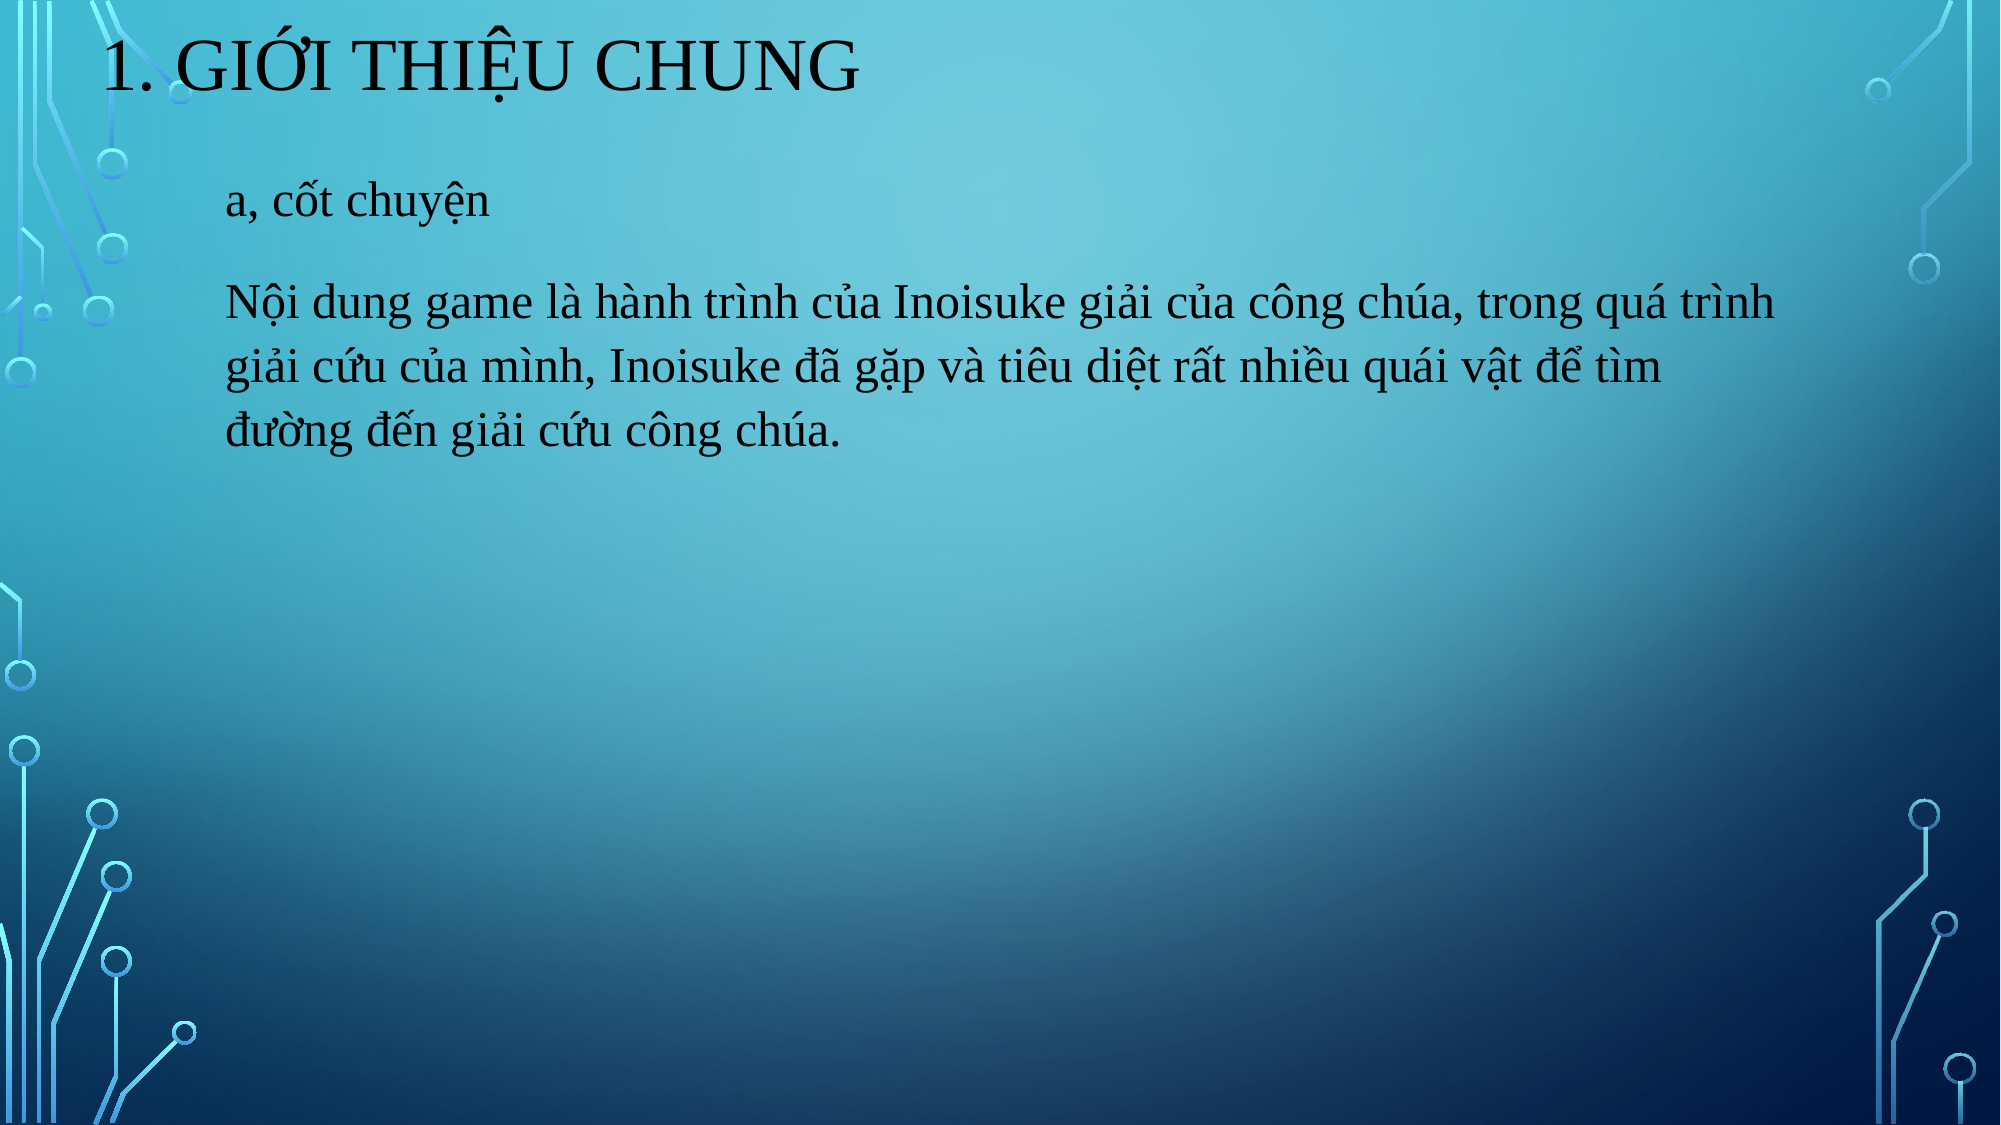

# 1. giới thiệu chung
a, cốt chuyện
Nội dung game là hành trình của Inoisuke giải của công chúa, trong quá trình giải cứu của mình, Inoisuke đã gặp và tiêu diệt rất nhiều quái vật để tìm đường đến giải cứu công chúa.